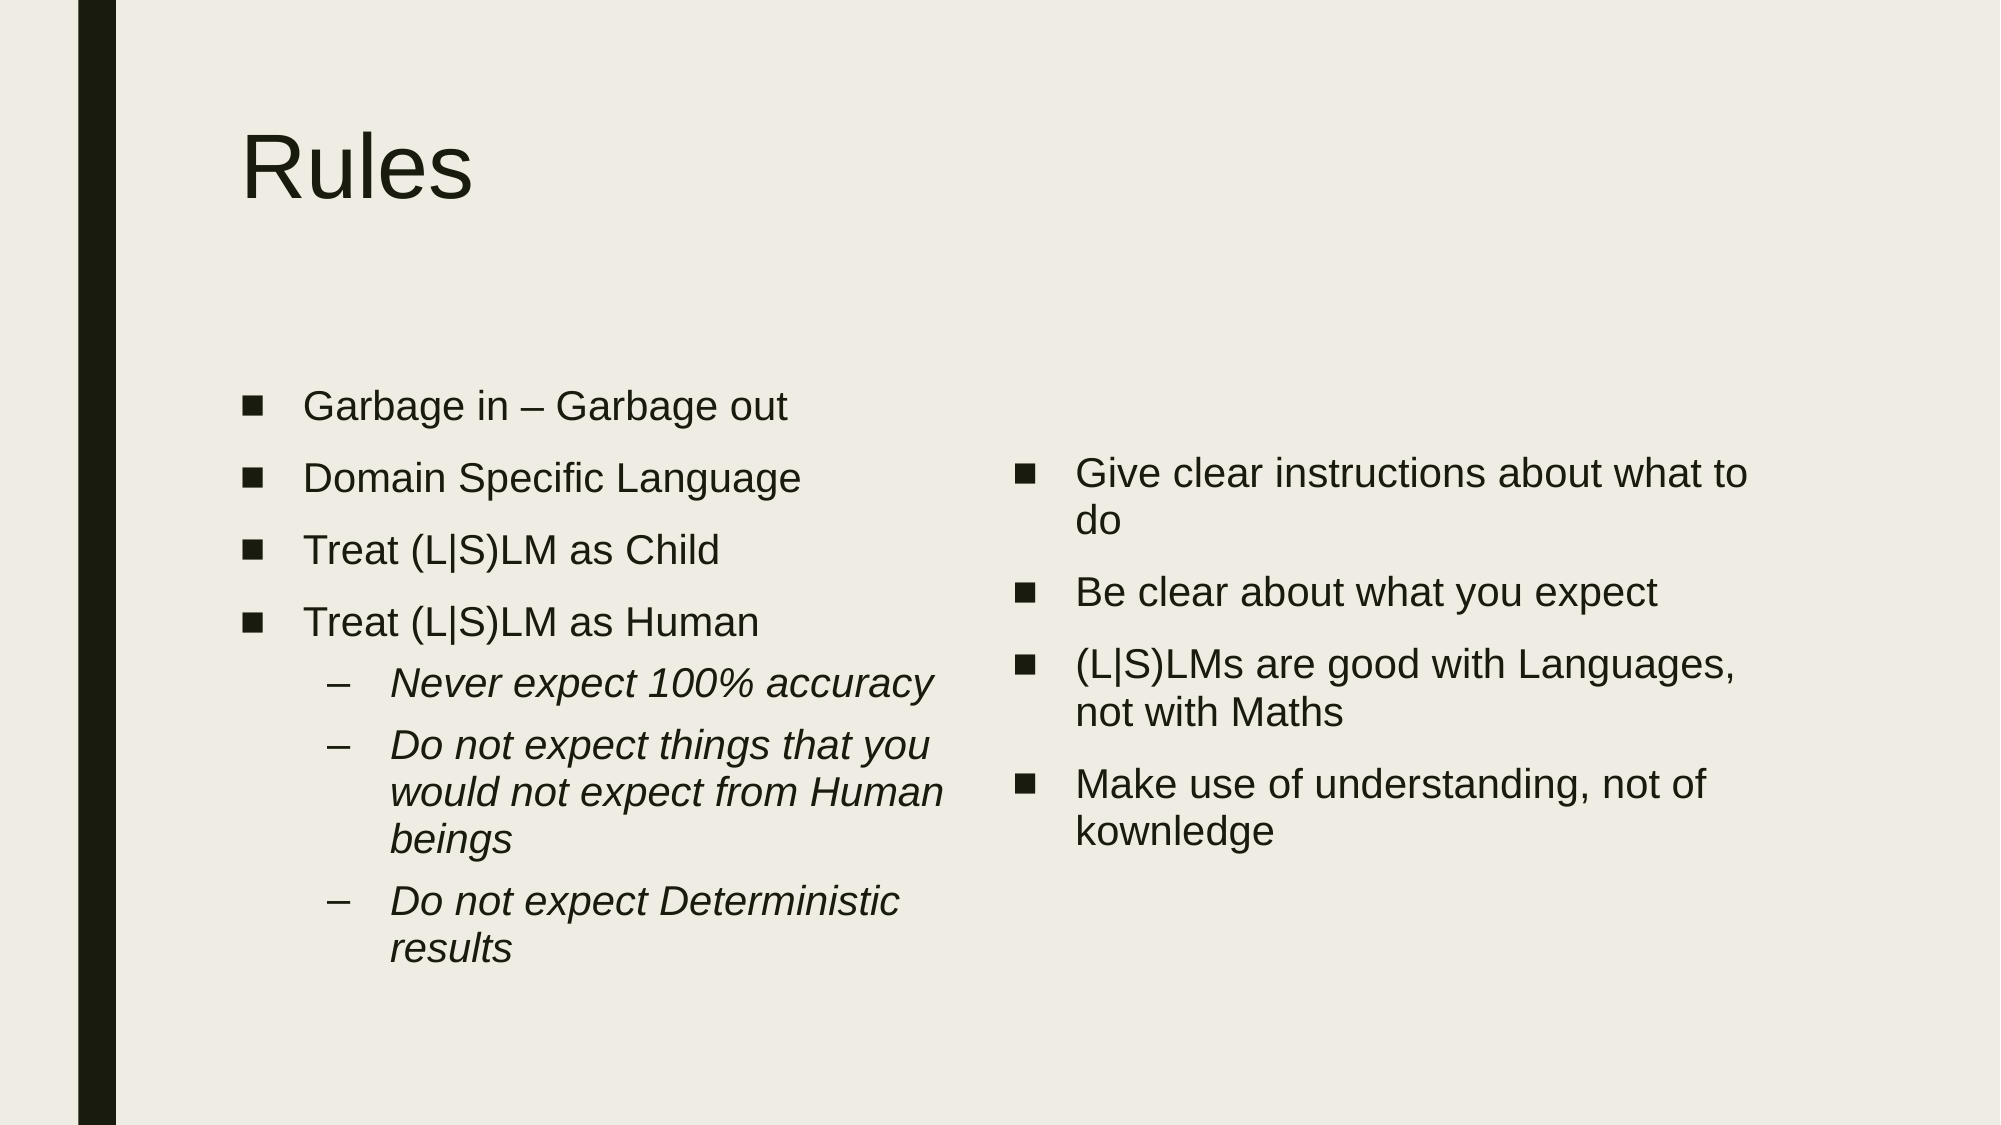

# Rules
Garbage in – Garbage out
Domain Specific Language
Treat (L|S)LM as Child
Treat (L|S)LM as Human
Never expect 100% accuracy
Do not expect things that you would not expect from Human beings
Do not expect Deterministic results

Give clear instructions about what to do
Be clear about what you expect
(L|S)LMs are good with Languages, not with Maths
Make use of understanding, not of kownledge